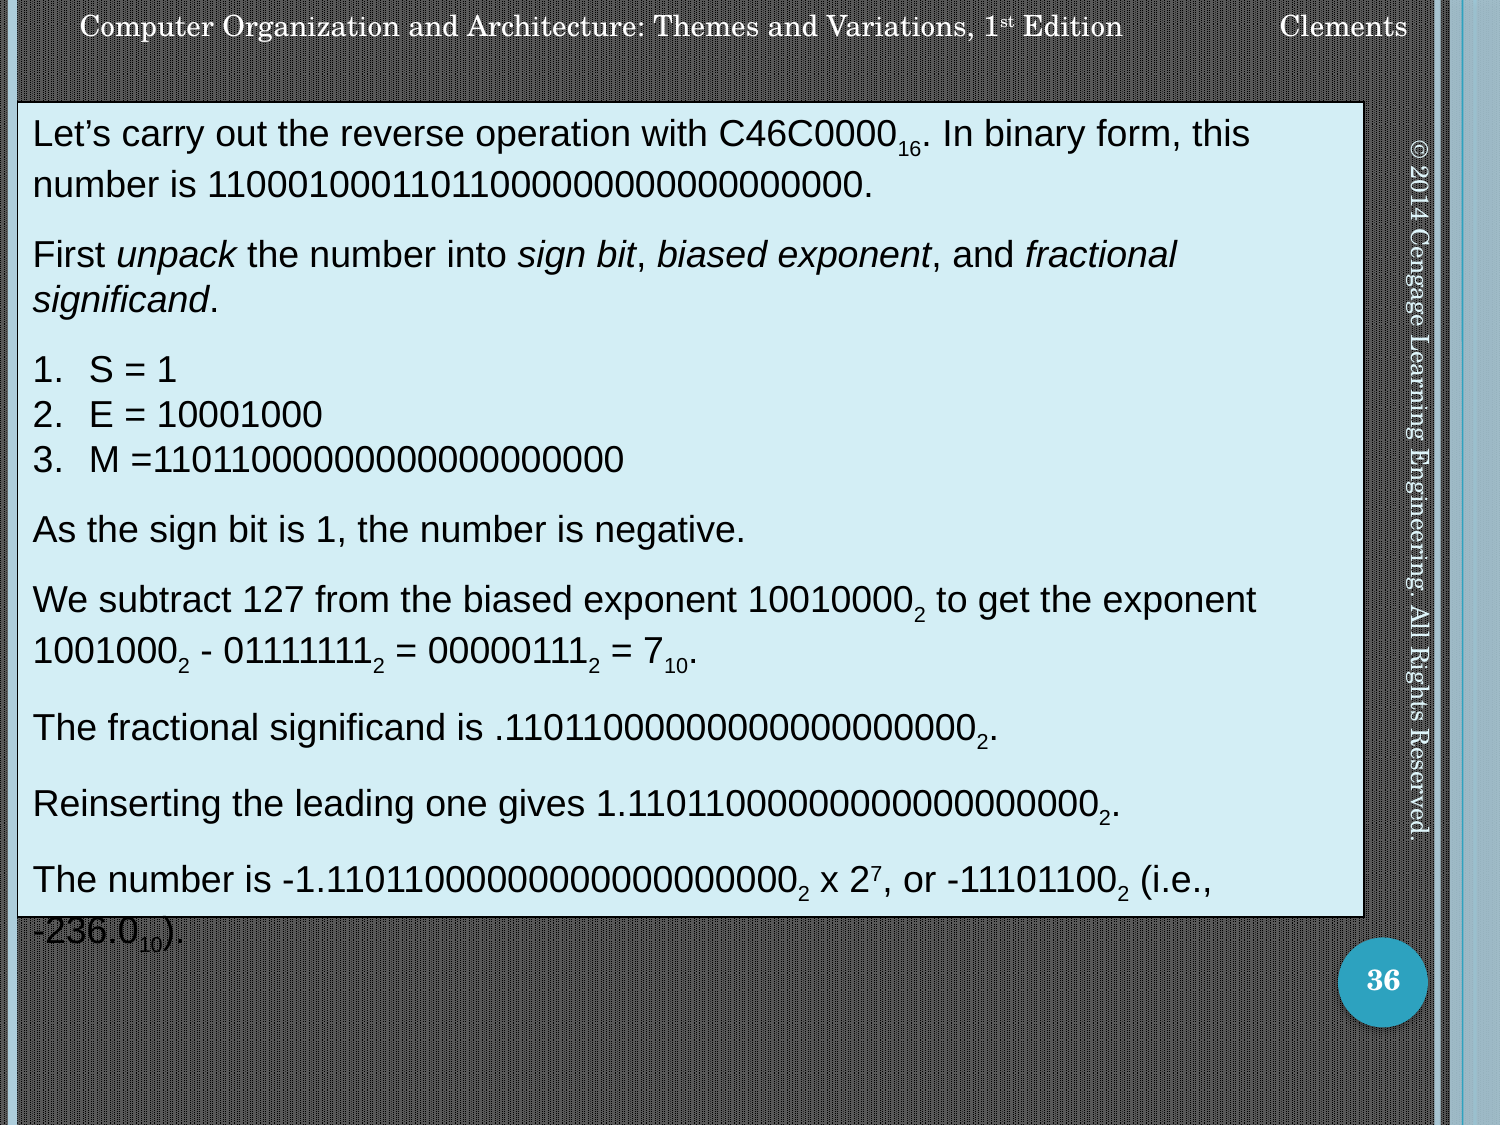

Let’s carry out the reverse operation with C46C000016. In binary form, this number is 11000100011011000000000000000000.

First unpack the number into sign bit, biased exponent, and fractional significand.

S = 1
E = 10001000
M =11011000000000000000000

As the sign bit is 1, the number is negative.

We subtract 127 from the biased exponent 100100002 to get the exponent 10010002 - 011111112 = 000001112 = 710.

The fractional significand is .110110000000000000000002.

Reinserting the leading one gives 1.110110000000000000000002.

The number is -1.110110000000000000000002 x 27, or ‑111011002 (i.e., ‑236.010).

© 2014 Cengage Learning Engineering. All Rights Reserved.
36